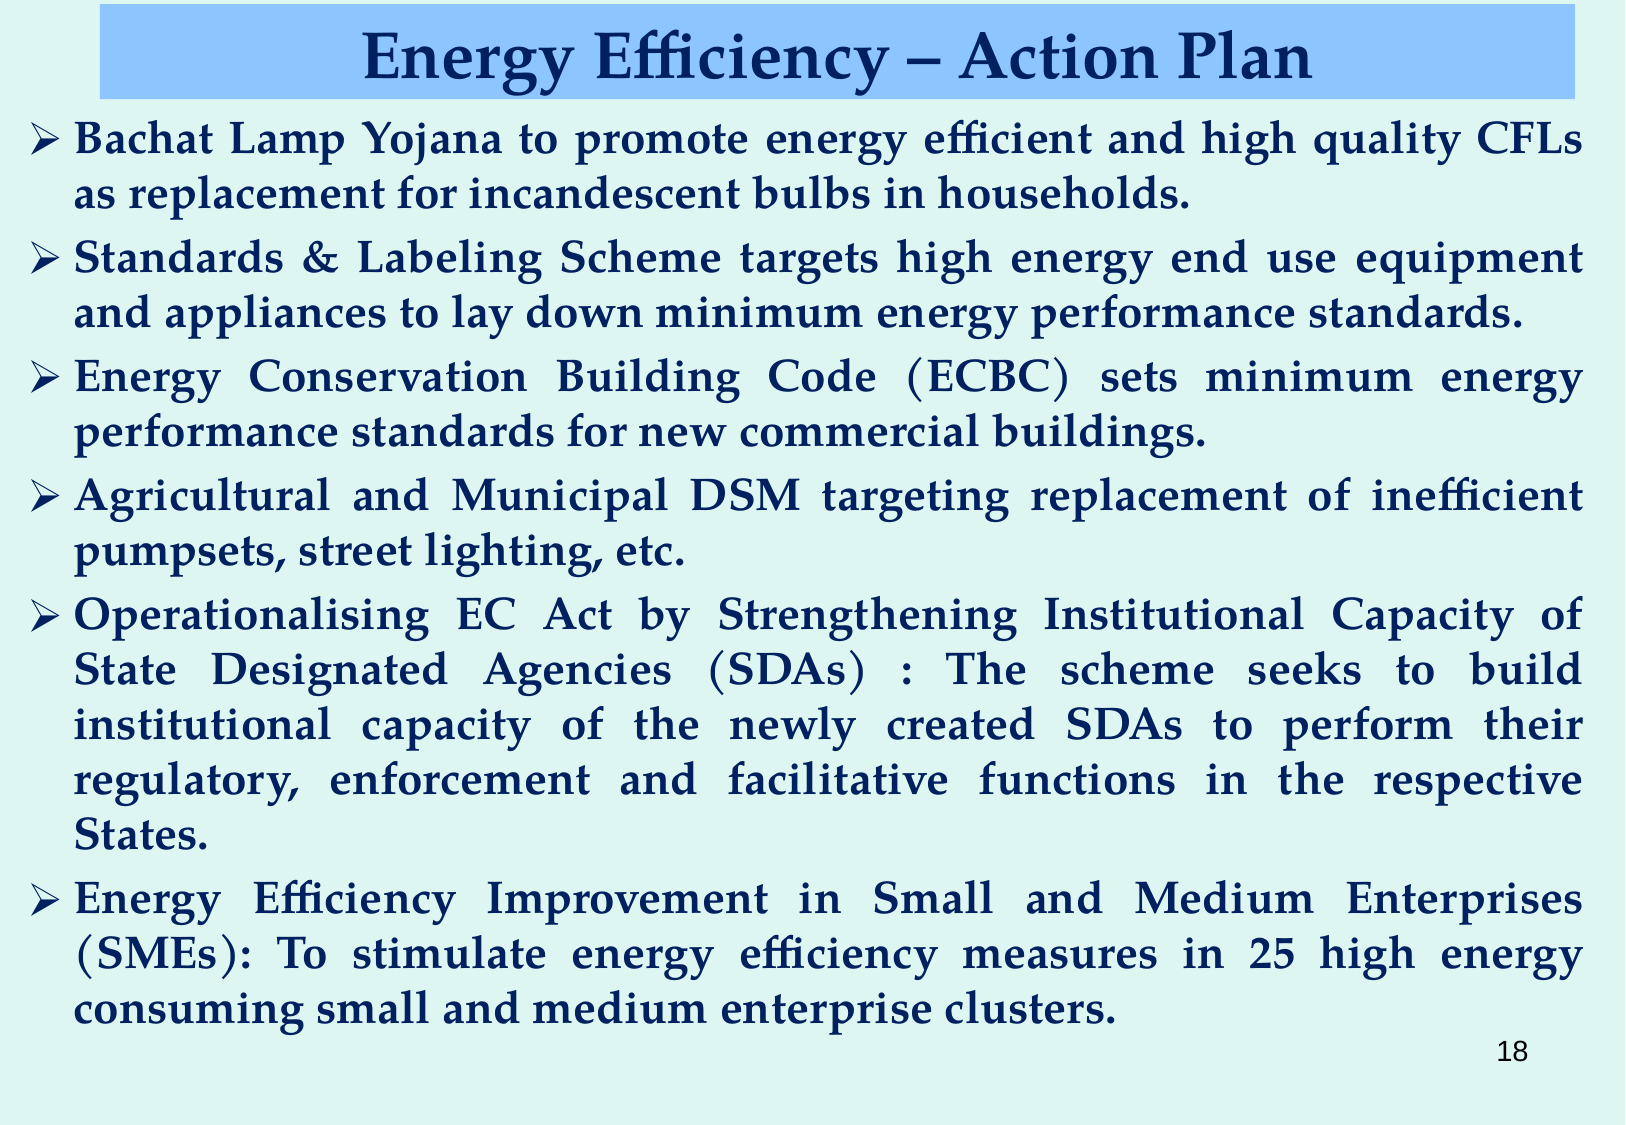

Energy Efficiency – Action Plan
Bachat Lamp Yojana to promote energy efficient and high quality CFLs as replacement for incandescent bulbs in households.
Standards & Labeling Scheme targets high energy end use equipment and appliances to lay down minimum energy performance standards.
Energy Conservation Building Code (ECBC) sets minimum energy performance standards for new commercial buildings.
Agricultural and Municipal DSM targeting replacement of inefficient pumpsets, street lighting, etc.
Operationalising EC Act by Strengthening Institutional Capacity of State Designated Agencies (SDAs) : The scheme seeks to build institutional capacity of the newly created SDAs to perform their regulatory, enforcement and facilitative functions in the respective States.
Energy Efficiency Improvement in Small and Medium Enterprises (SMEs): To stimulate energy efficiency measures in 25 high energy consuming small and medium enterprise clusters.
18